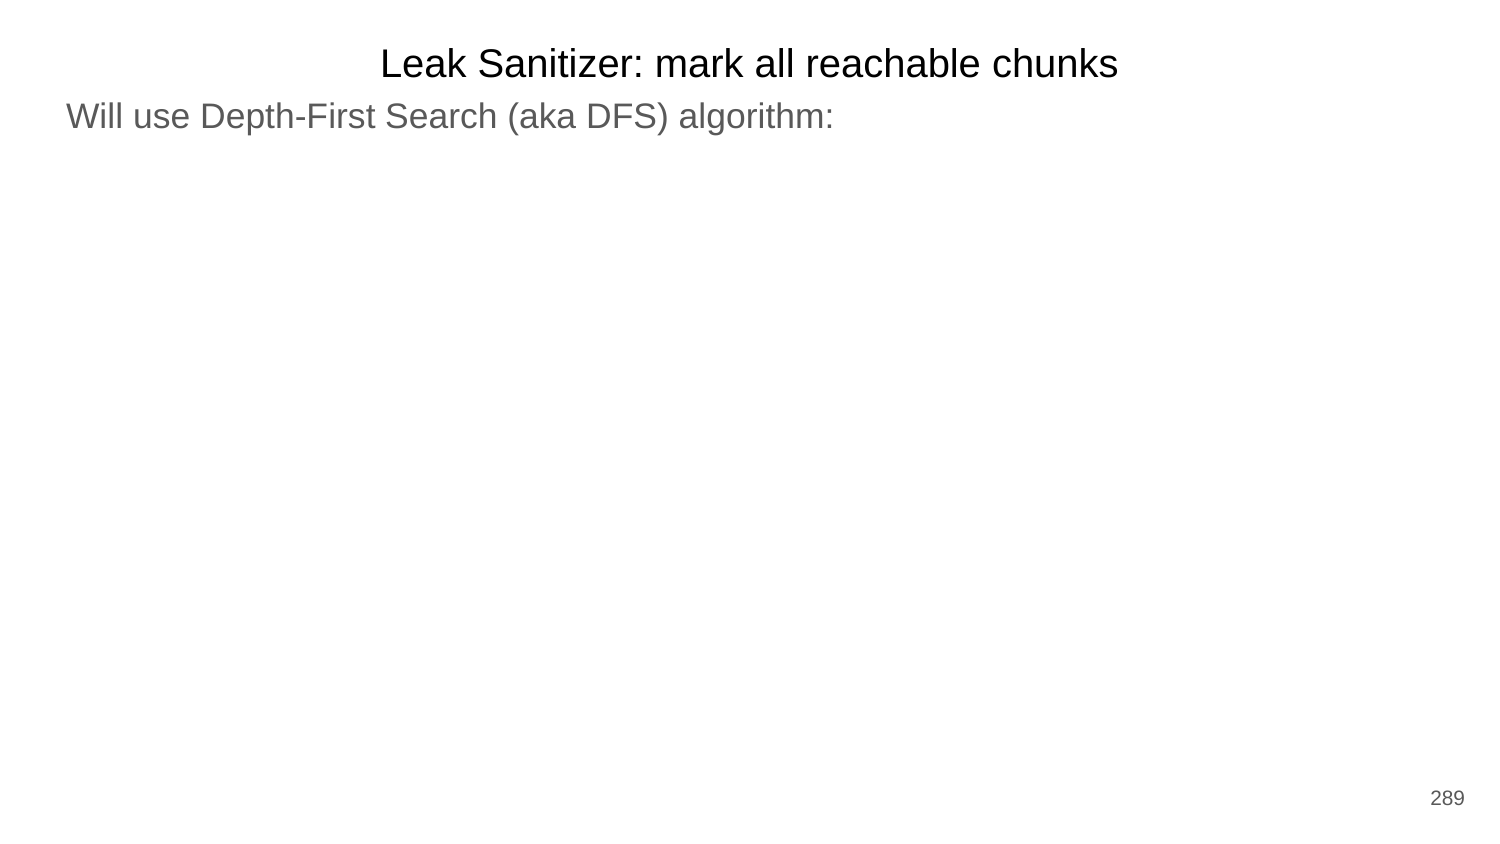

Leak Sanitizer: mark all reachable chunks
Will use Depth-First Search (aka DFS) algorithm:
289